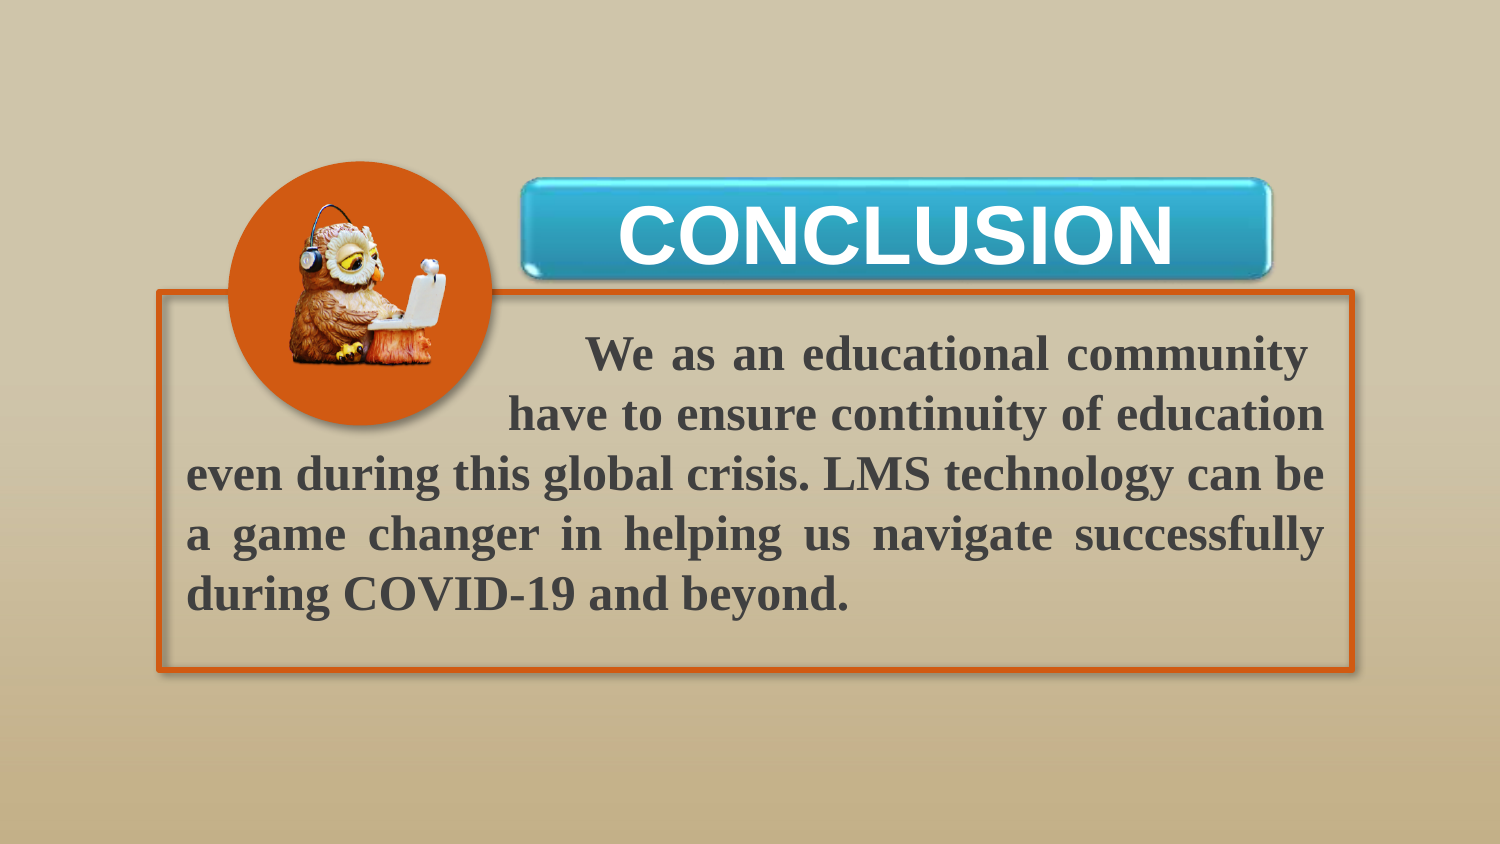

CONCLUSION

	                We as an educational community
                        have to ensure continuity of education even during this global crisis. LMS technology can be a game changer in helping us navigate successfully during COVID-19 and beyond.